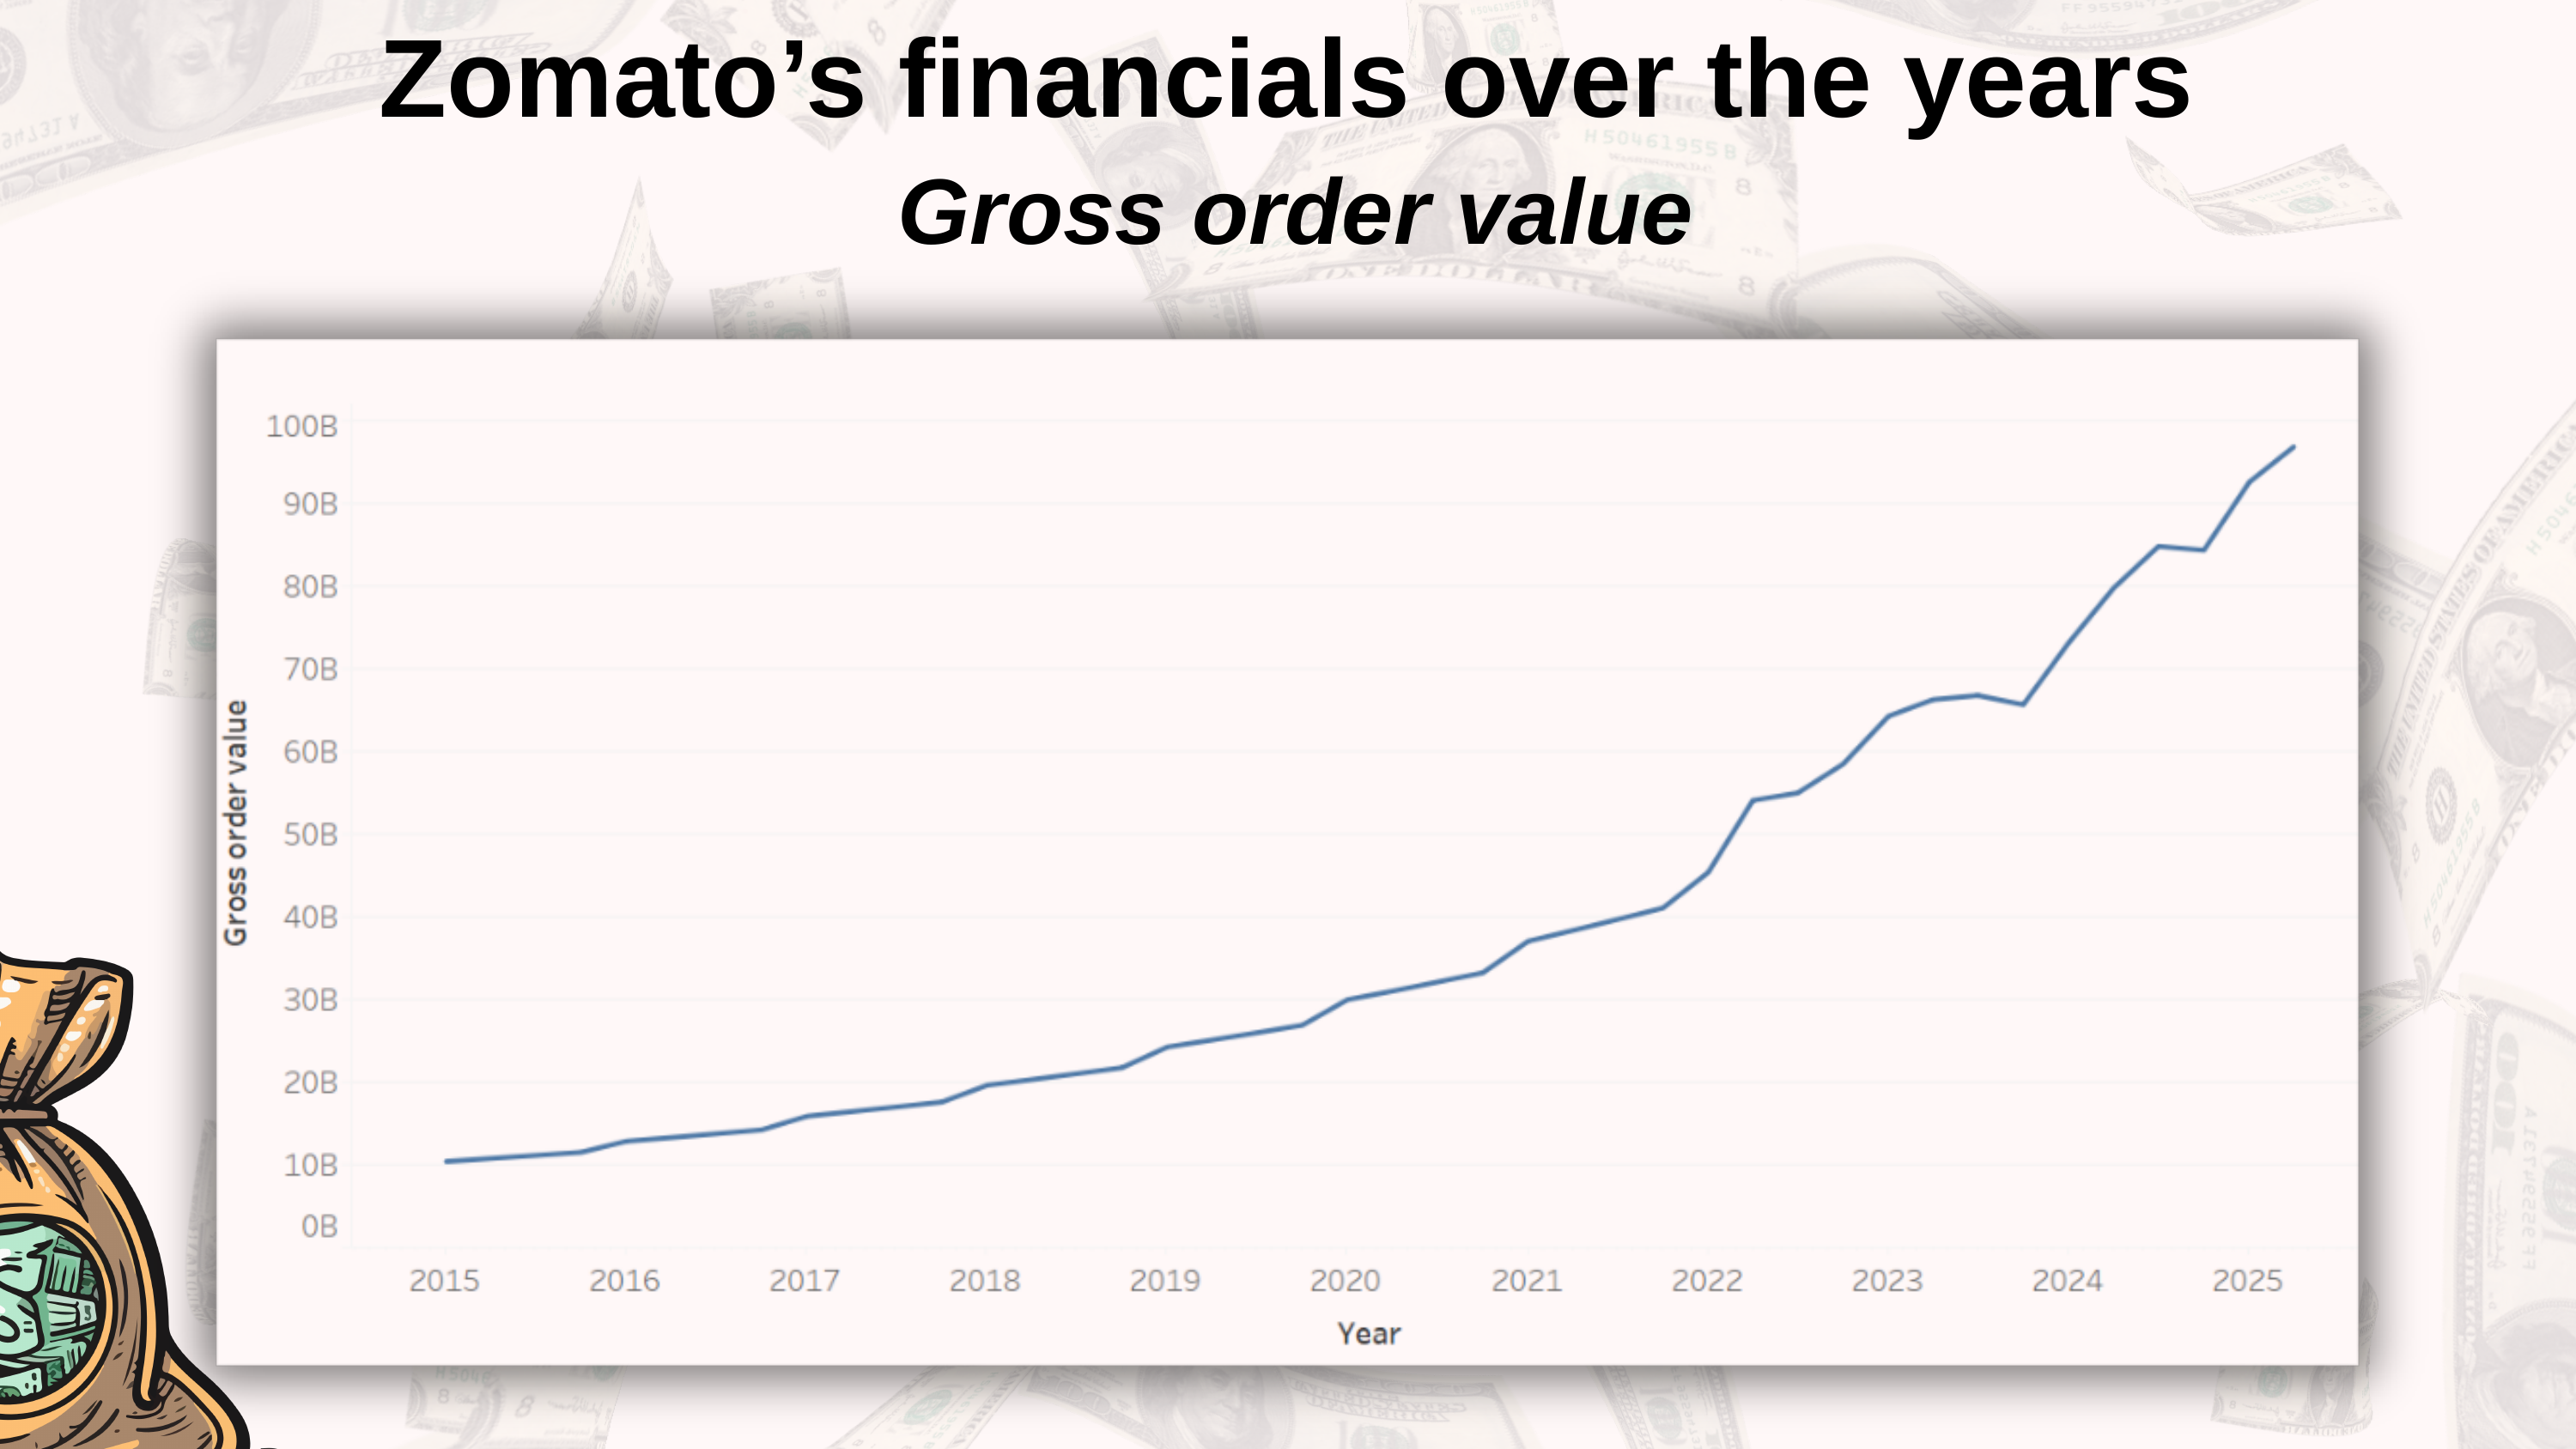

Zomato’s financials over the years
Gross order value